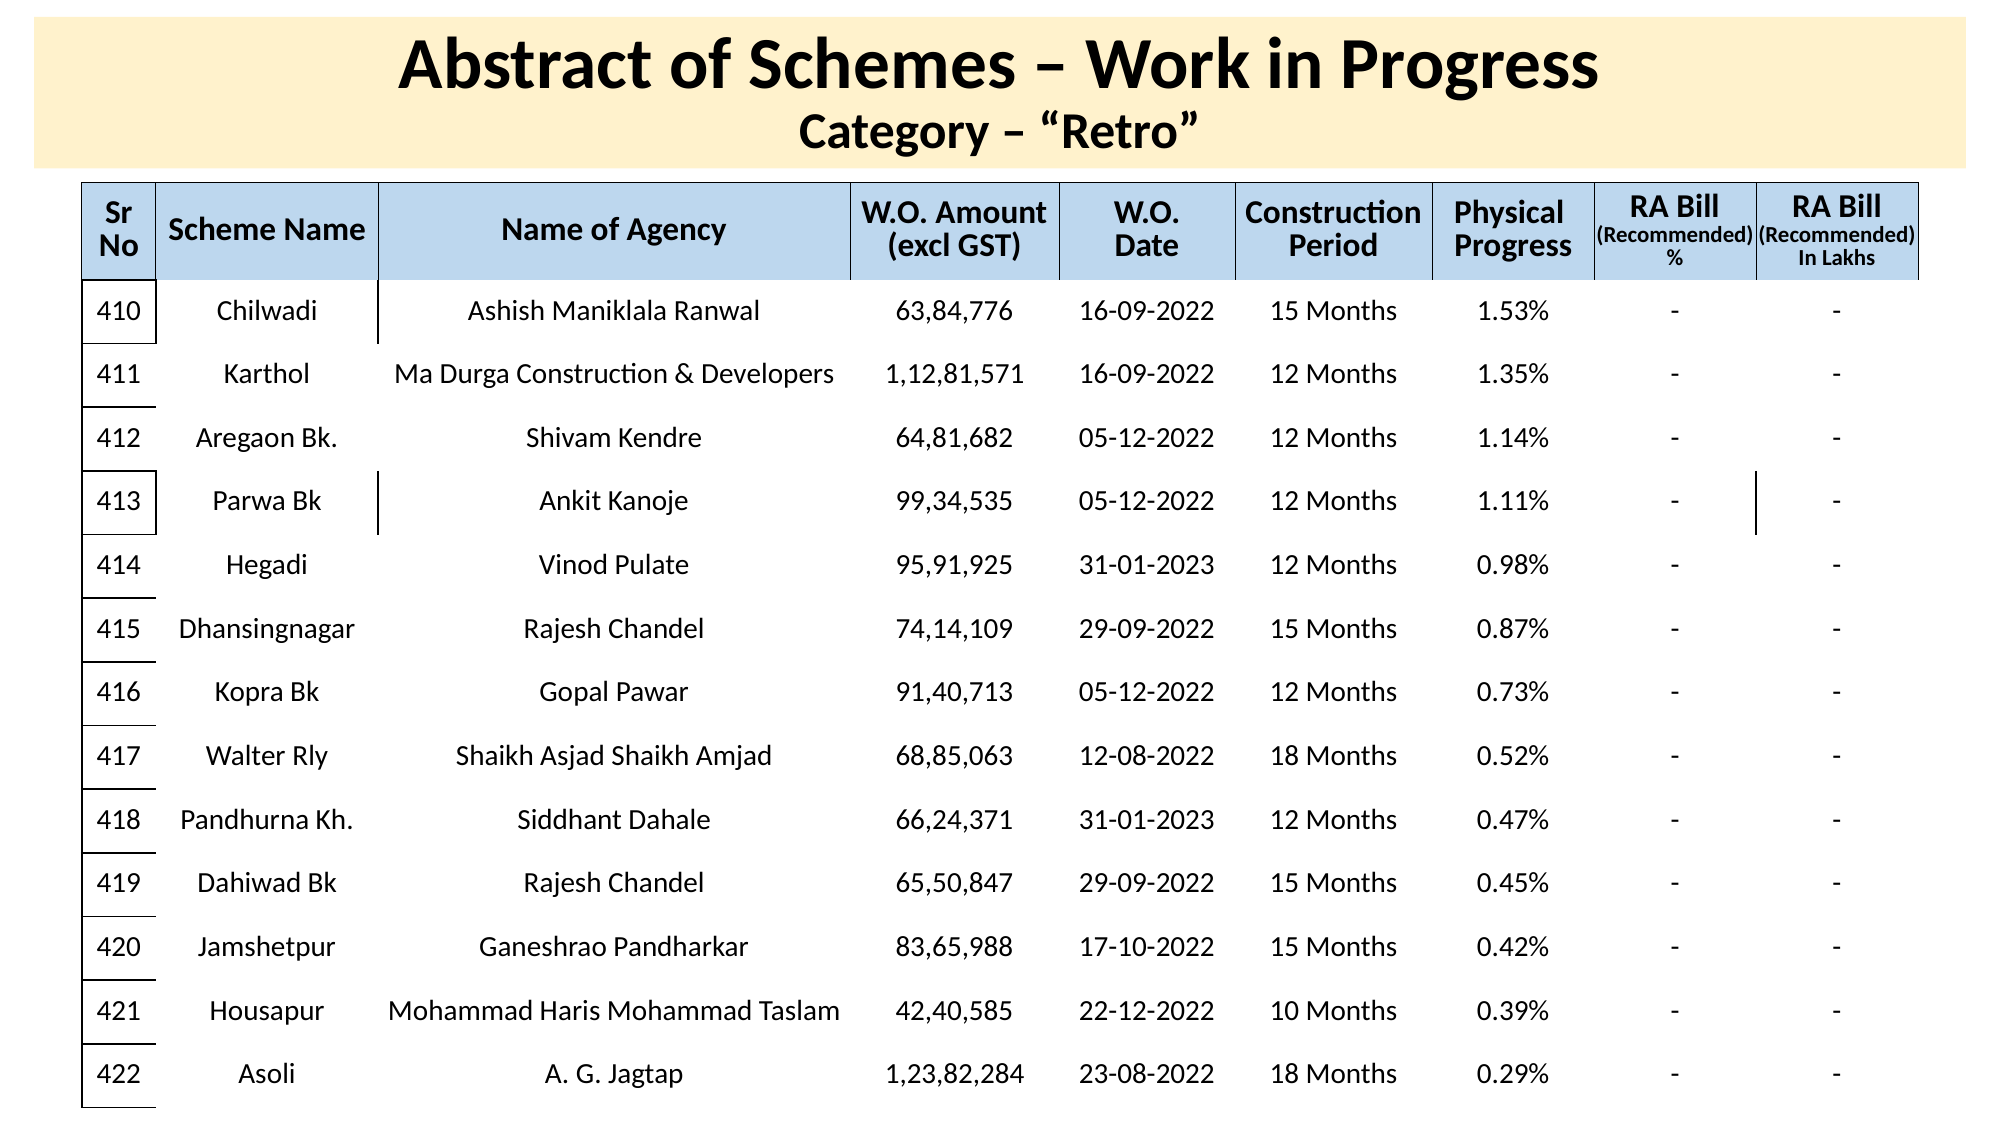

# Abstract of Schemes – Work in Progress Category – “Retro”
| Sr No | Scheme Name | Name of Agency | W.O. Amount (excl GST) | W.O. Date | Construction Period | Physical Progress | RA Bill (Recommended) % | RA Bill (Recommended) In Lakhs |
| --- | --- | --- | --- | --- | --- | --- | --- | --- |
| 410 | Chilwadi | Ashish Maniklala Ranwal | 63,84,776 | 16-09-2022 | 15 Months | 1.53% | - | - |
| --- | --- | --- | --- | --- | --- | --- | --- | --- |
| 411 | Karthol | Ma Durga Construction & Developers | 1,12,81,571 | 16-09-2022 | 12 Months | 1.35% | - | - |
| 412 | Aregaon Bk. | Shivam Kendre | 64,81,682 | 05-12-2022 | 12 Months | 1.14% | - | - |
| 413 | Parwa Bk | Ankit Kanoje | 99,34,535 | 05-12-2022 | 12 Months | 1.11% | - | - |
| 414 | Hegadi | Vinod Pulate | 95,91,925 | 31-01-2023 | 12 Months | 0.98% | - | - |
| 415 | Dhansingnagar | Rajesh Chandel | 74,14,109 | 29-09-2022 | 15 Months | 0.87% | - | - |
| 416 | Kopra Bk | Gopal Pawar | 91,40,713 | 05-12-2022 | 12 Months | 0.73% | - | - |
| 417 | Walter Rly | Shaikh Asjad Shaikh Amjad | 68,85,063 | 12-08-2022 | 18 Months | 0.52% | - | - |
| 418 | Pandhurna Kh. | Siddhant Dahale | 66,24,371 | 31-01-2023 | 12 Months | 0.47% | - | - |
| 419 | Dahiwad Bk | Rajesh Chandel | 65,50,847 | 29-09-2022 | 15 Months | 0.45% | - | - |
| 420 | Jamshetpur | Ganeshrao Pandharkar | 83,65,988 | 17-10-2022 | 15 Months | 0.42% | - | - |
| 421 | Housapur | Mohammad Haris Mohammad Taslam | 42,40,585 | 22-12-2022 | 10 Months | 0.39% | - | - |
| 422 | Asoli | A. G. Jagtap | 1,23,82,284 | 23-08-2022 | 18 Months | 0.29% | - | - |